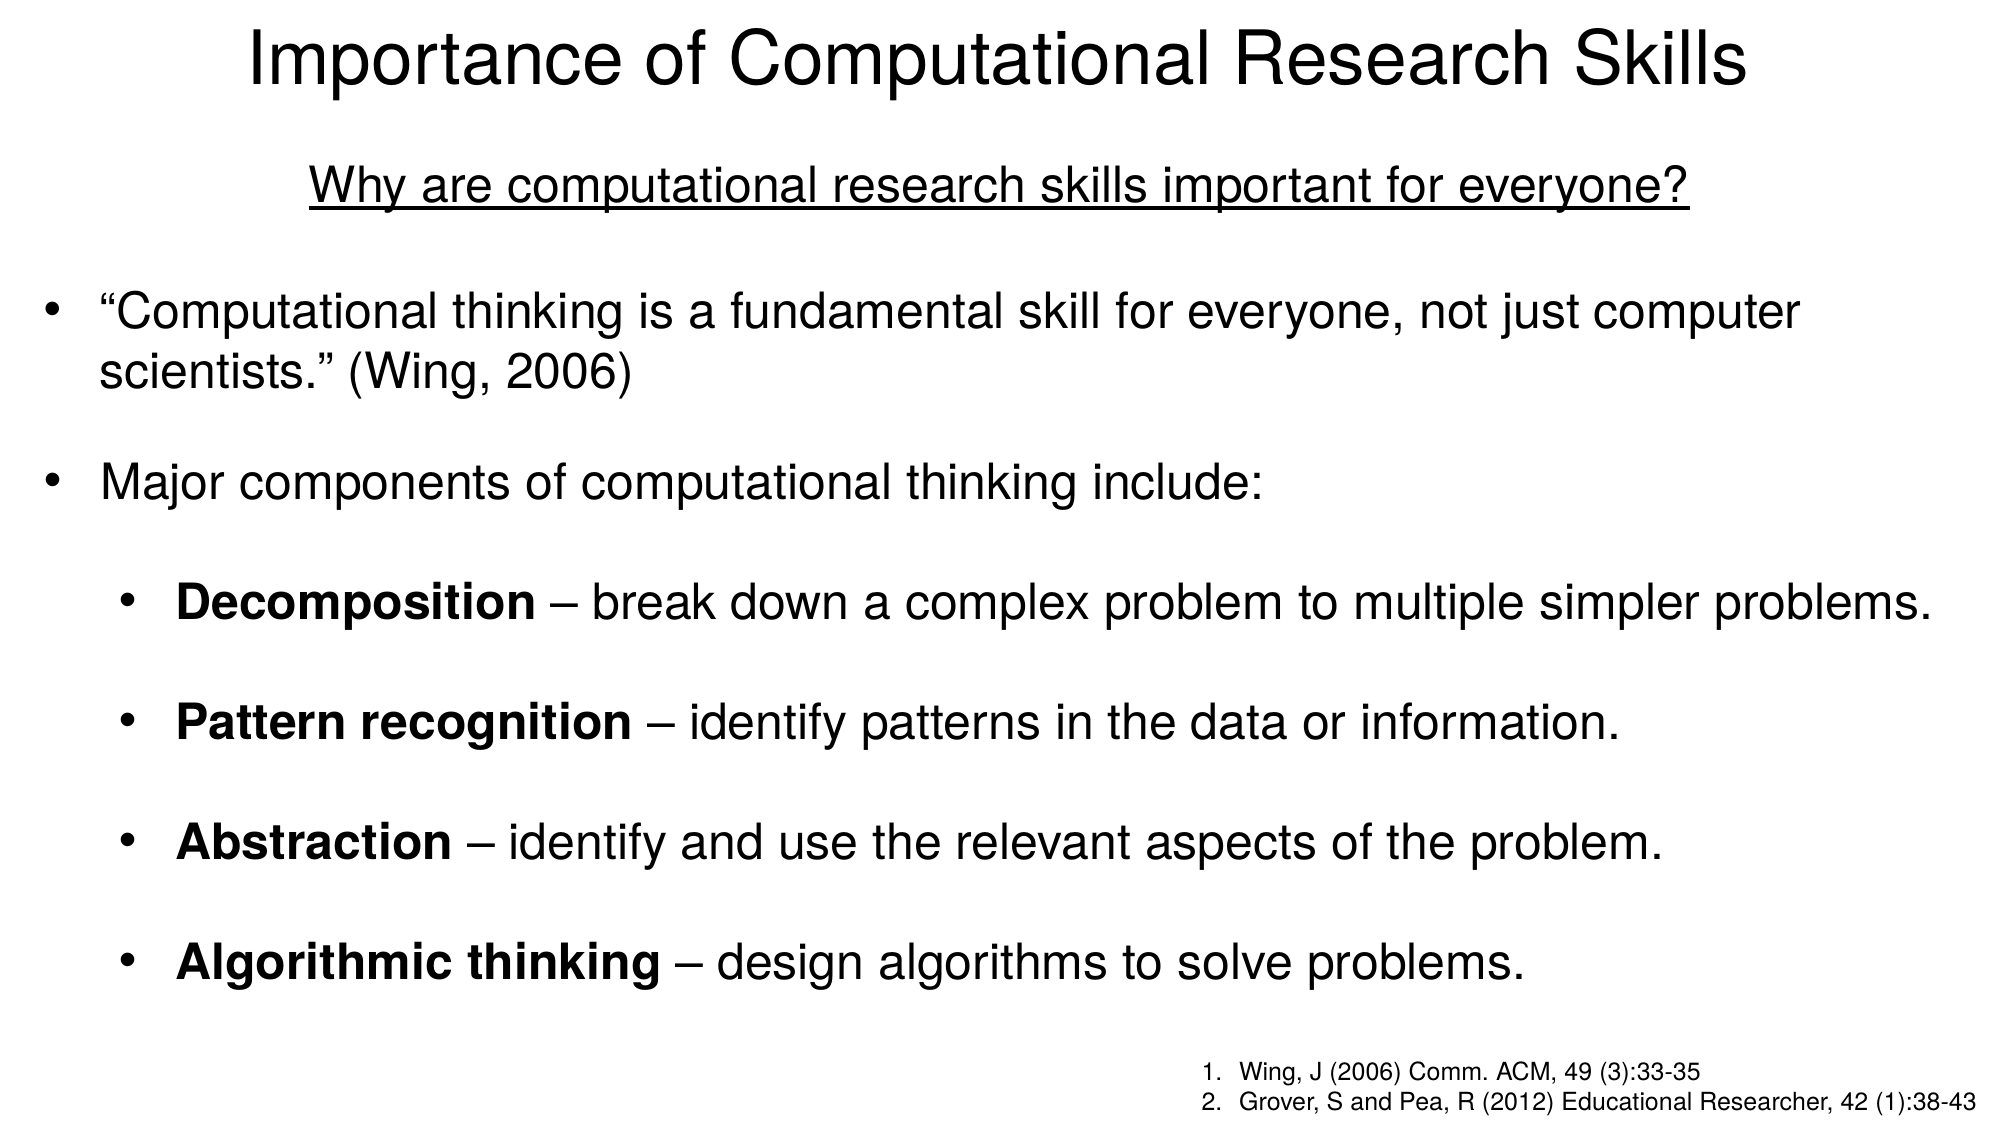

# Importance of Computational Research Skills
Why are computational research skills important for everyone?
“Computational thinking is a fundamental skill for everyone, not just computer scientists.” (Wing, 2006)
Major components of computational thinking include:

Decomposition – break down a complex problem to multiple simpler problems.

Pattern recognition – identify patterns in the data or information.

Abstraction – identify and use the relevant aspects of the problem.

Algorithmic thinking – design algorithms to solve problems.
Wing, J (2006) Comm. ACM, 49 (3):33-35
Grover, S and Pea, R (2012) Educational Researcher, 42 (1):38-43